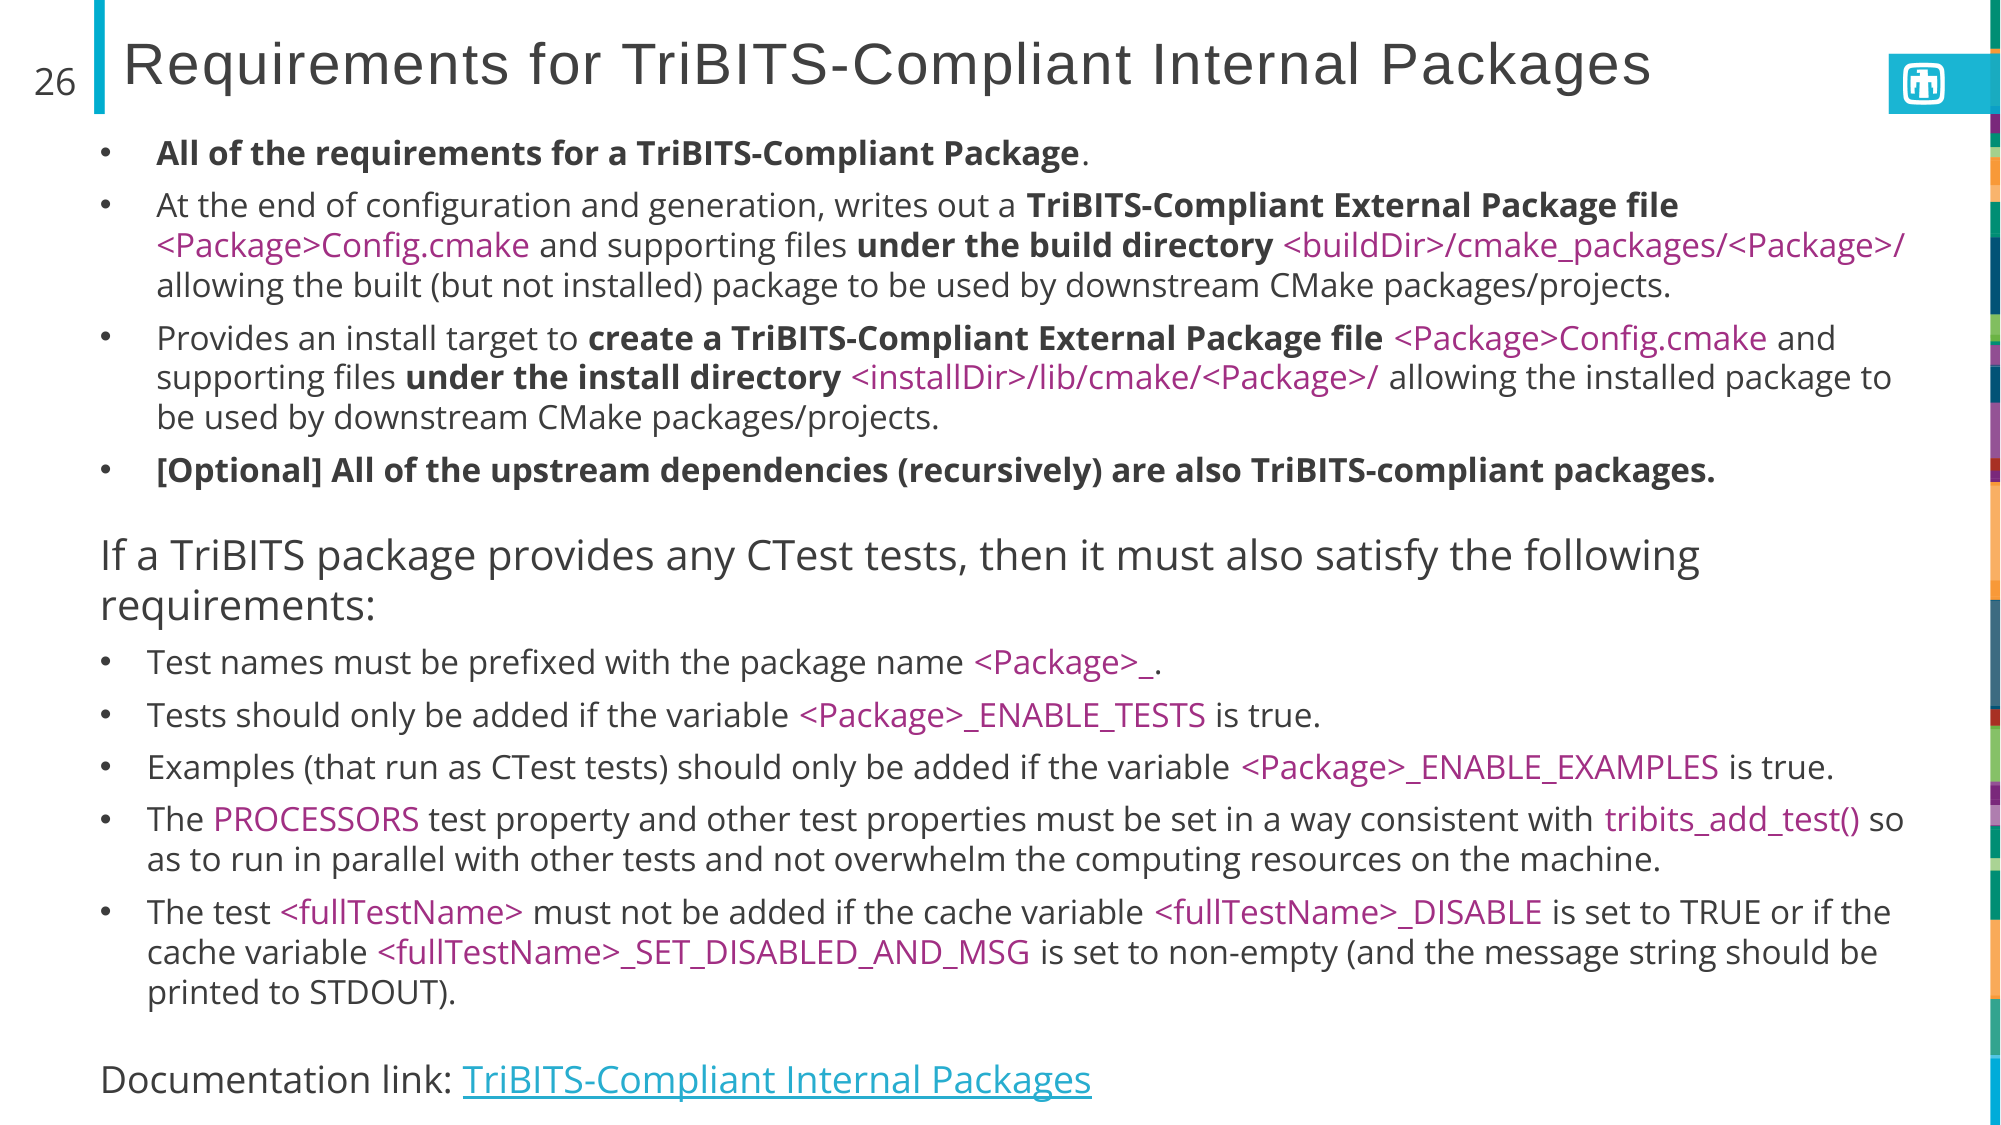

# Requirements for TriBITS-Compliant Internal Packages
26
26
All of the requirements for a TriBITS-Compliant Package.
At the end of configuration and generation, writes out a TriBITS-Compliant External Package file <Package>Config.cmake and supporting files under the build directory <buildDir>/cmake_packages/<Package>/ allowing the built (but not installed) package to be used by downstream CMake packages/projects.
Provides an install target to create a TriBITS-Compliant External Package file <Package>Config.cmake and supporting files under the install directory <installDir>/lib/cmake/<Package>/ allowing the installed package to be used by downstream CMake packages/projects.
[Optional] All of the upstream dependencies (recursively) are also TriBITS-compliant packages.

If a TriBITS package provides any CTest tests, then it must also satisfy the following requirements:
Test names must be prefixed with the package name <Package>_.
Tests should only be added if the variable <Package>_ENABLE_TESTS is true.
Examples (that run as CTest tests) should only be added if the variable <Package>_ENABLE_EXAMPLES is true.
The PROCESSORS test property and other test properties must be set in a way consistent with tribits_add_test() so as to run in parallel with other tests and not overwhelm the computing resources on the machine.
The test <fullTestName> must not be added if the cache variable <fullTestName>_DISABLE is set to TRUE or if the cache variable <fullTestName>_SET_DISABLED_AND_MSG is set to non-empty (and the message string should be printed to STDOUT).

Documentation link: TriBITS-Compliant Internal Packages